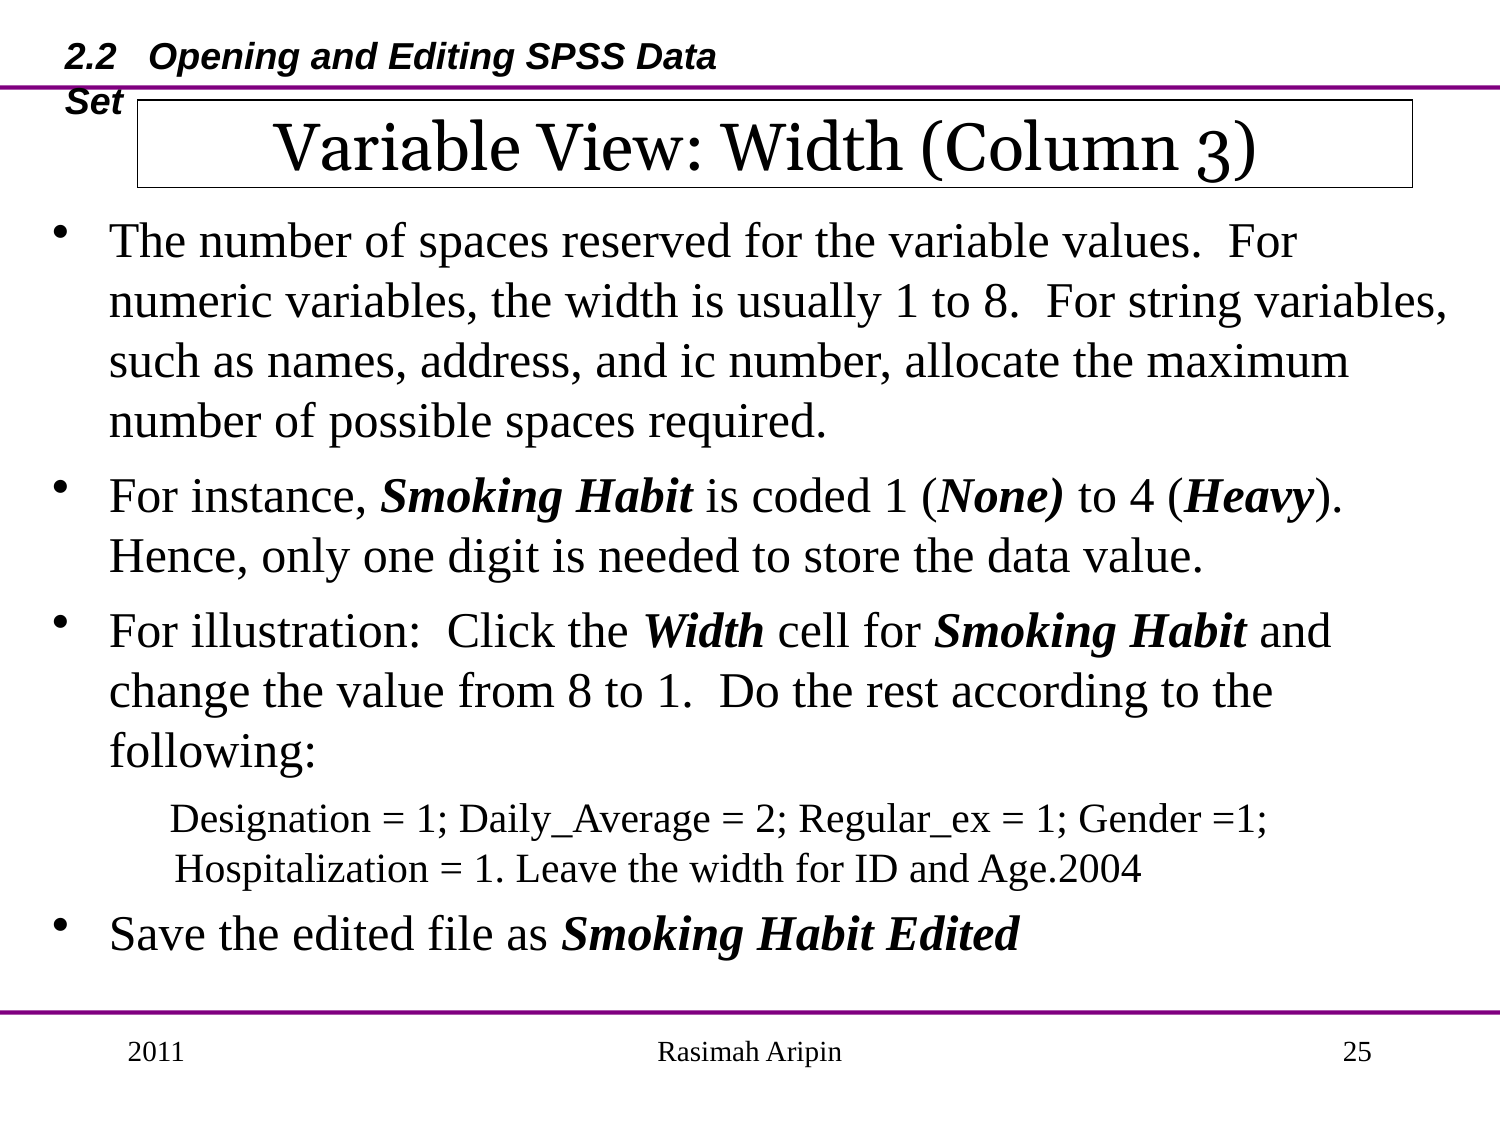

2.2   Opening and Editing SPSS Data Set
# Variable View: Width (Column 3)
The number of spaces reserved for the variable values.  For numeric variables, the width is usually 1 to 8.  For string variables, such as names, address, and ic number, allocate the maximum number of possible spaces required.
For instance, Smoking Habit is coded 1 (None) to 4 (Heavy).  Hence, only one digit is needed to store the data value.
For illustration:  Click the Width cell for Smoking Habit and change the value from 8 to 1.  Do the rest according to the following:
    Designation = 1; Daily_Average = 2; Regular_ex = 1; Gender =1;  Hospitalization = 1. Leave the width for ID and Age.2004
Save the edited file as Smoking Habit Edited
2011
Rasimah Aripin
25